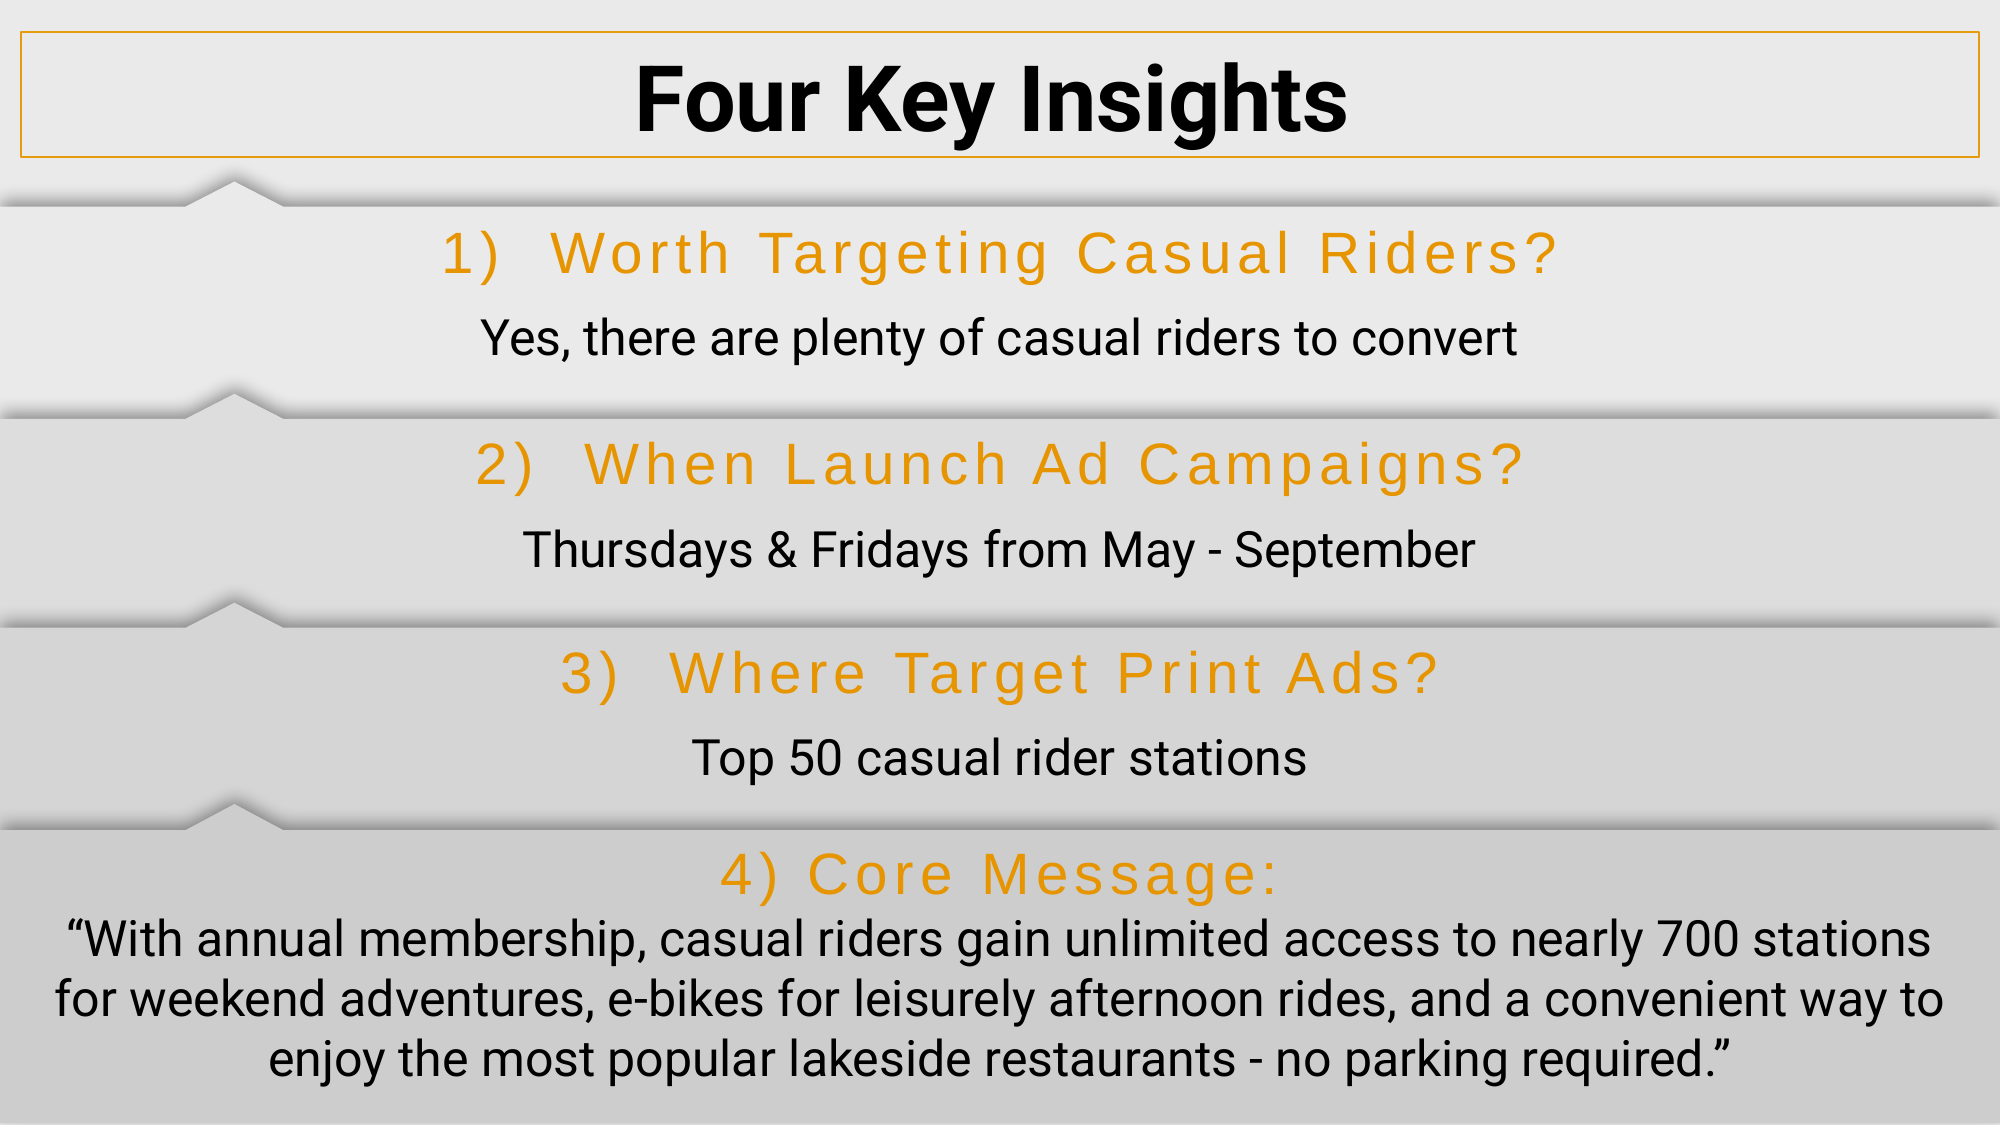

Questions?

For more details, please visit the project repository on GitHub here
TITLE HERE
Four Key Insights

1)  Worth Targeting Casual Riders?
Yes, there are plenty of casual riders to convert

2)  When Launch Ad Campaigns?
Thursdays & Fridays from May - September

3)  Where Target Print Ads?
Top 50 casual rider stations

4) Core Message:
“With annual membership, casual riders gain unlimited access to nearly 700 stations for weekend adventures, e-bikes for leisurely afternoon rides, and a convenient way to enjoy the most popular lakeside restaurants - no parking required.”